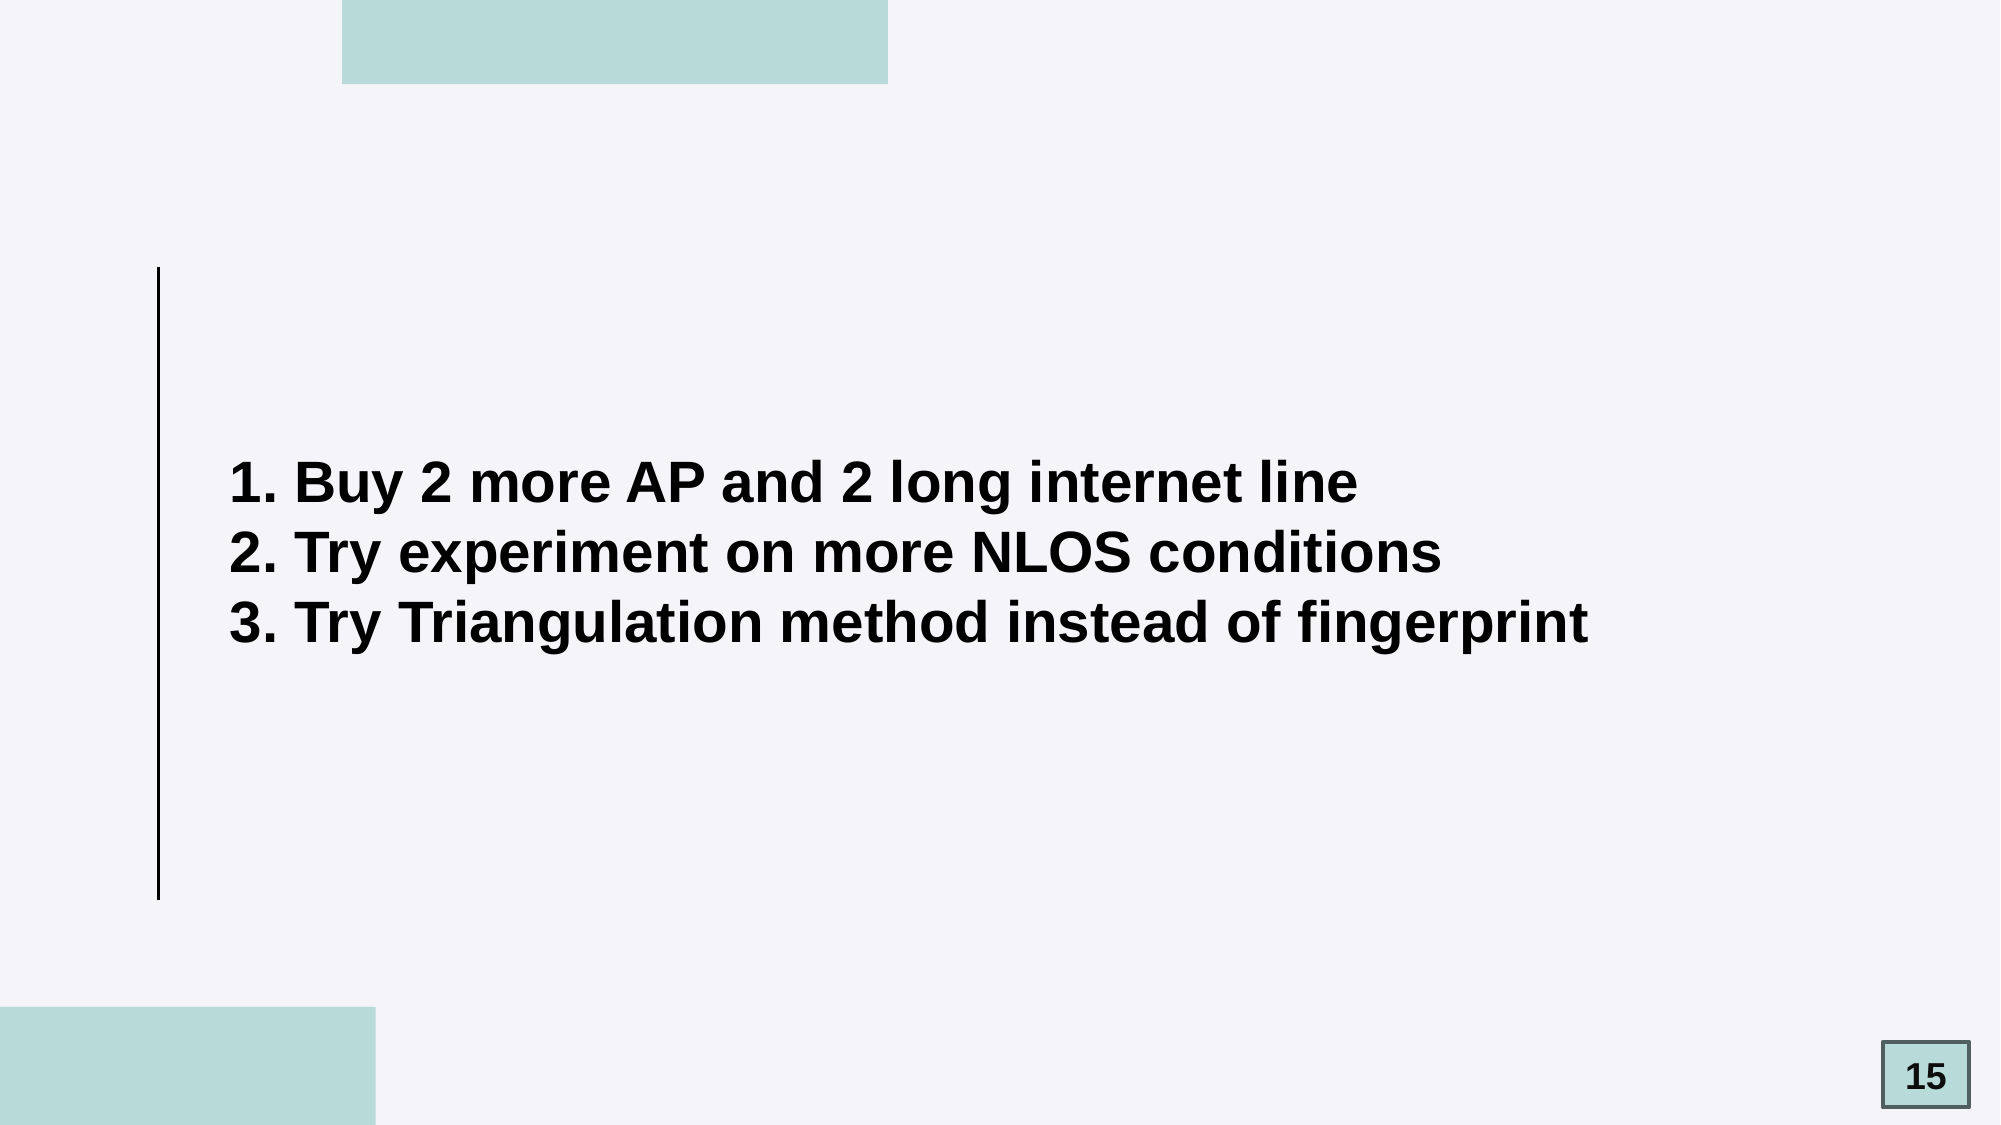

# 1. Buy 2 more AP and 2 long internet line 2. Try experiment on more NLOS conditions 3. Try Triangulation method instead of fingerprint

15